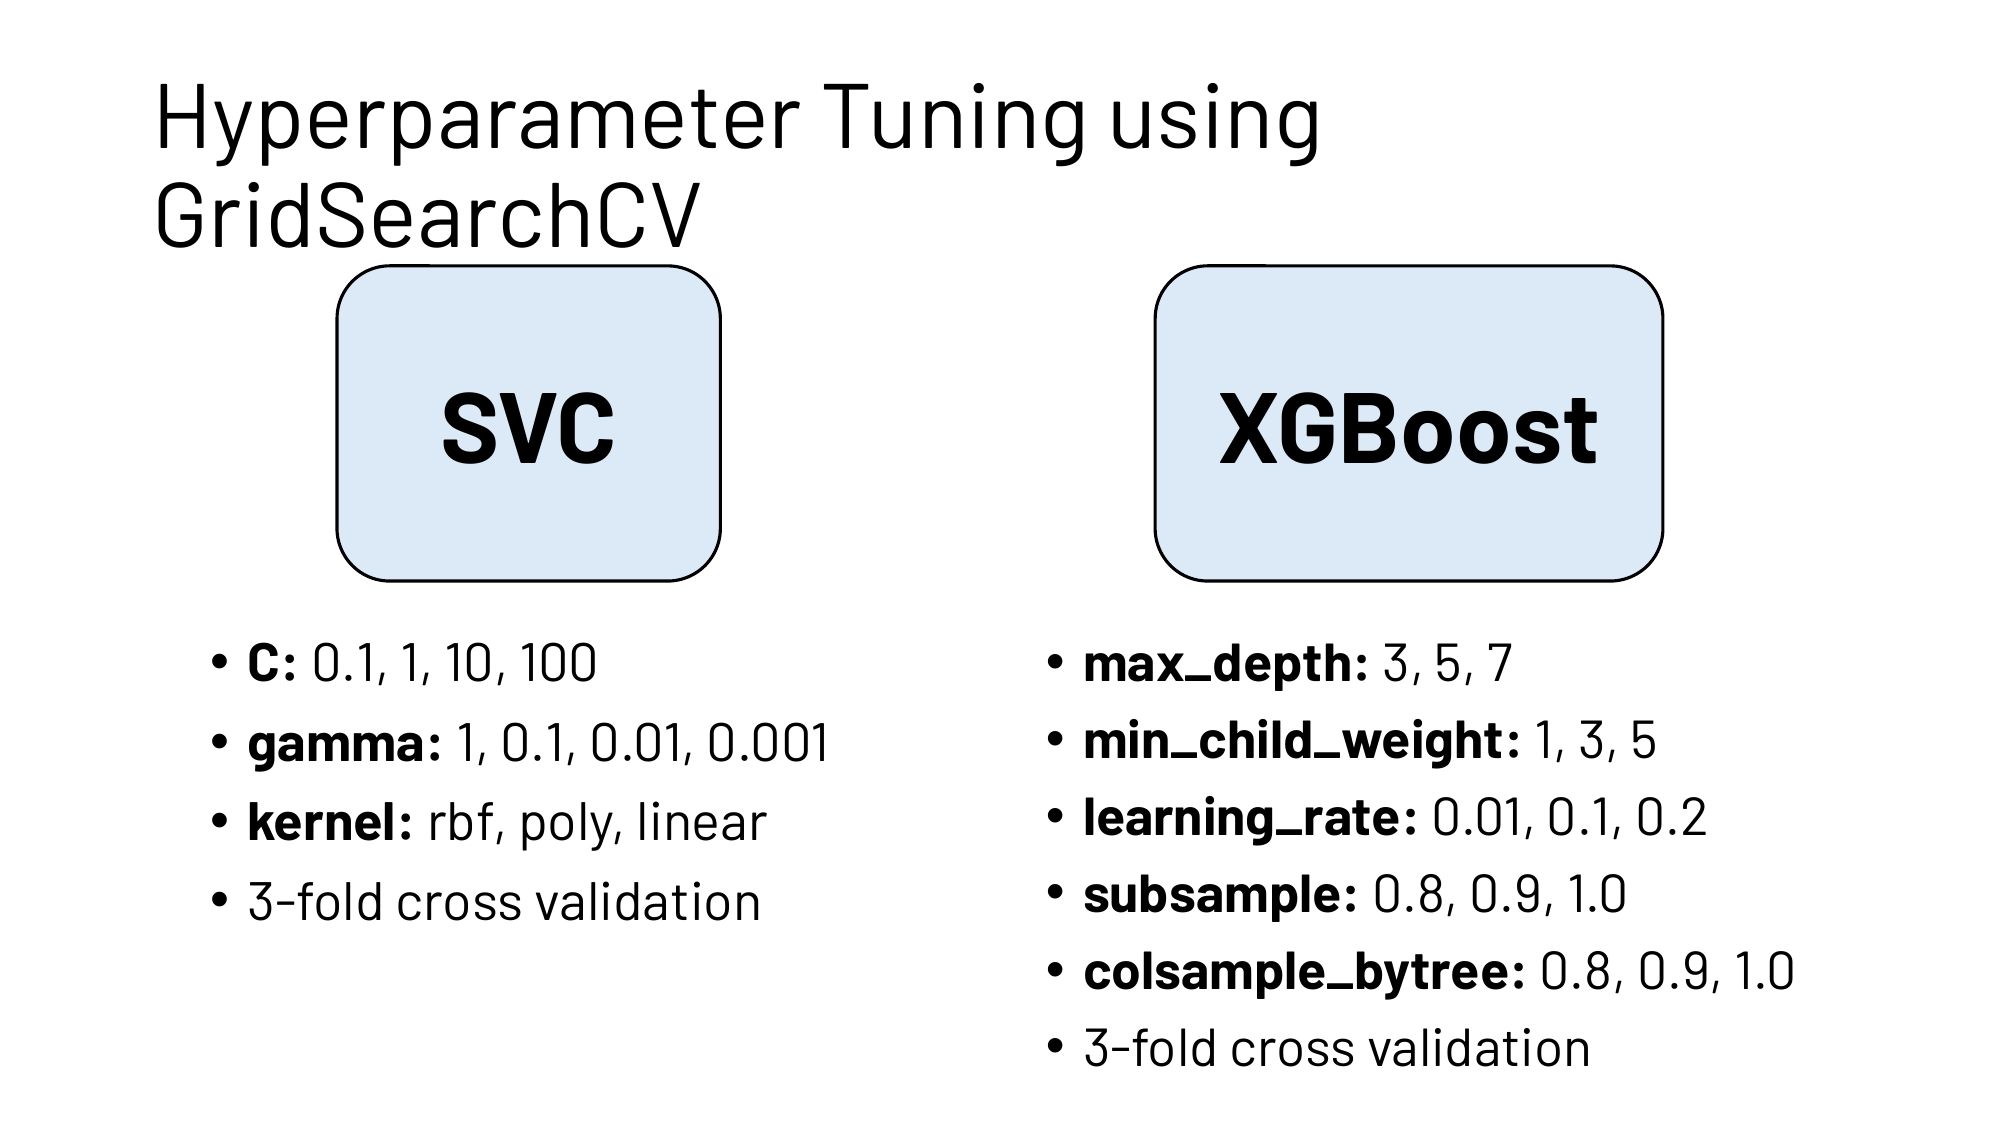

# Hyperparameter Tuning using GridSearchCV
SVC
XGBoost
max_depth: 3, 5, 7
min_child_weight: 1, 3, 5
learning_rate: 0.01, 0.1, 0.2
subsample: 0.8, 0.9, 1.0
colsample_bytree: 0.8, 0.9, 1.0
3-fold cross validation

C: 0.1, 1, 10, 100
gamma: 1, 0.1, 0.01, 0.001
kernel: rbf, poly, linear
3-fold cross validation